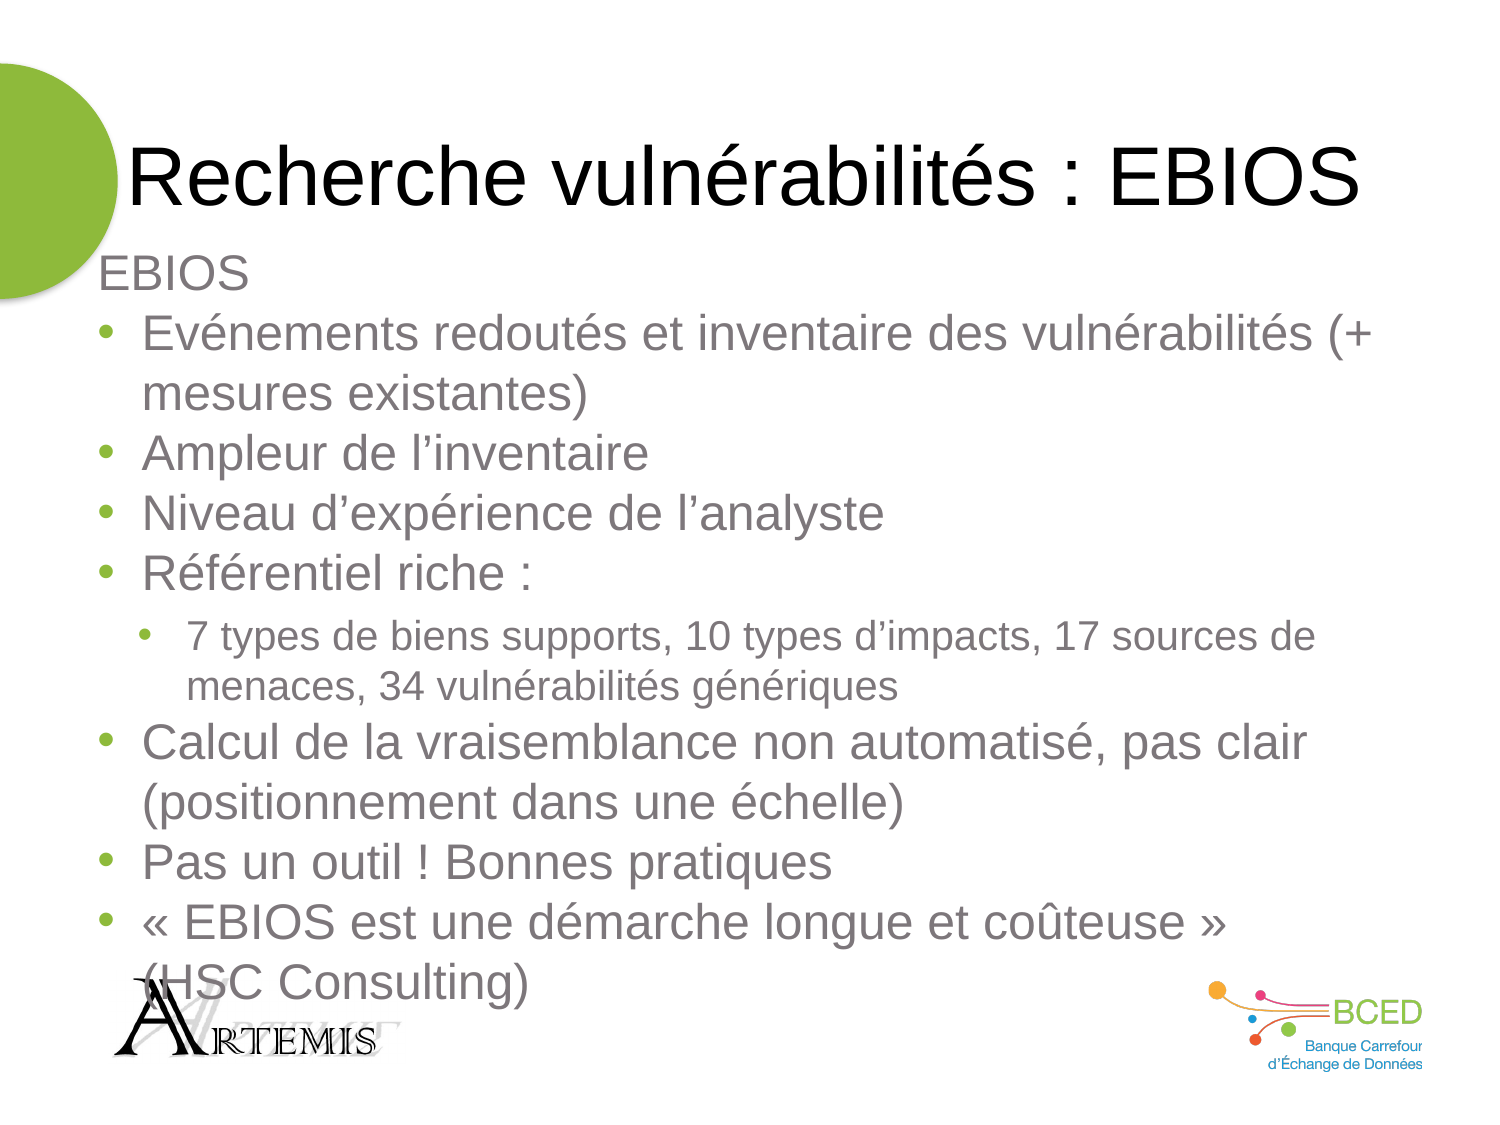

# Recherche vulnérabilités : EBIOS
EBIOS
Evénements redoutés et inventaire des vulnérabilités (+ mesures existantes)
Ampleur de l’inventaire
Niveau d’expérience de l’analyste
Référentiel riche :
7 types de biens supports, 10 types d’impacts, 17 sources de menaces, 34 vulnérabilités génériques
Calcul de la vraisemblance non automatisé, pas clair (positionnement dans une échelle)
Pas un outil ! Bonnes pratiques
« EBIOS est une démarche longue et coûteuse »
(HSC Consulting)